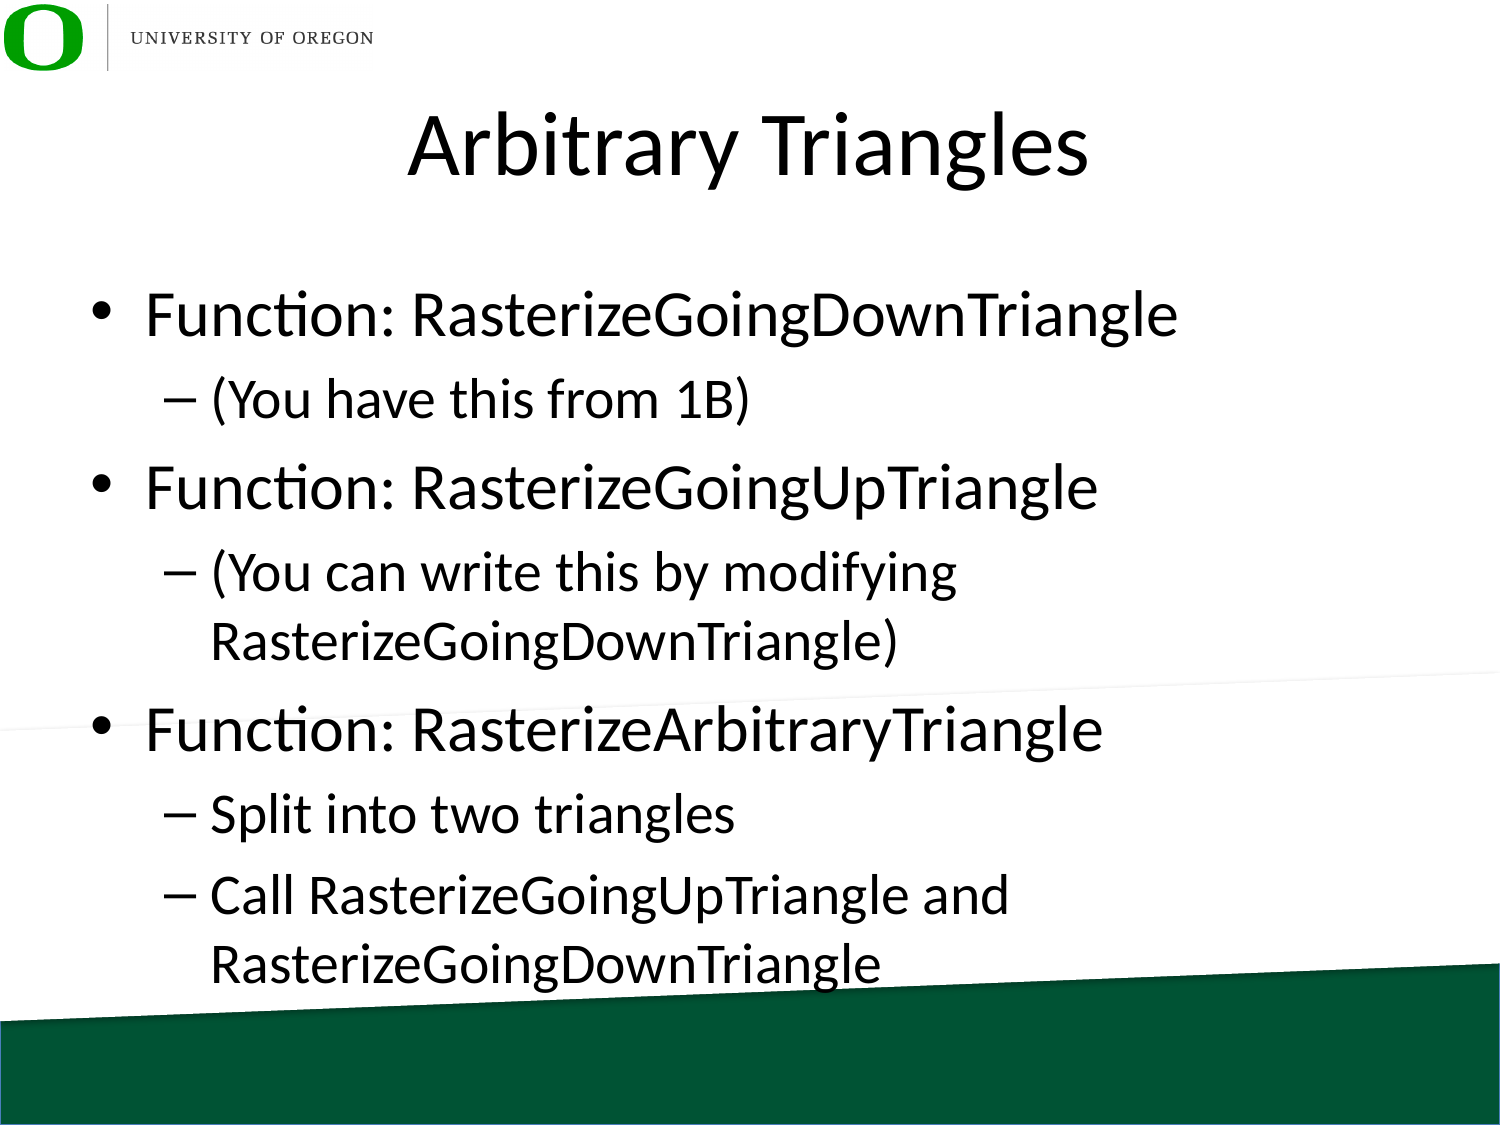

# Arbitrary Triangles
Function: RasterizeGoingDownTriangle
(You have this from 1B)
Function: RasterizeGoingUpTriangle
(You can write this by modifying RasterizeGoingDownTriangle)
Function: RasterizeArbitraryTriangle
Split into two triangles
Call RasterizeGoingUpTriangle and RasterizeGoingDownTriangle